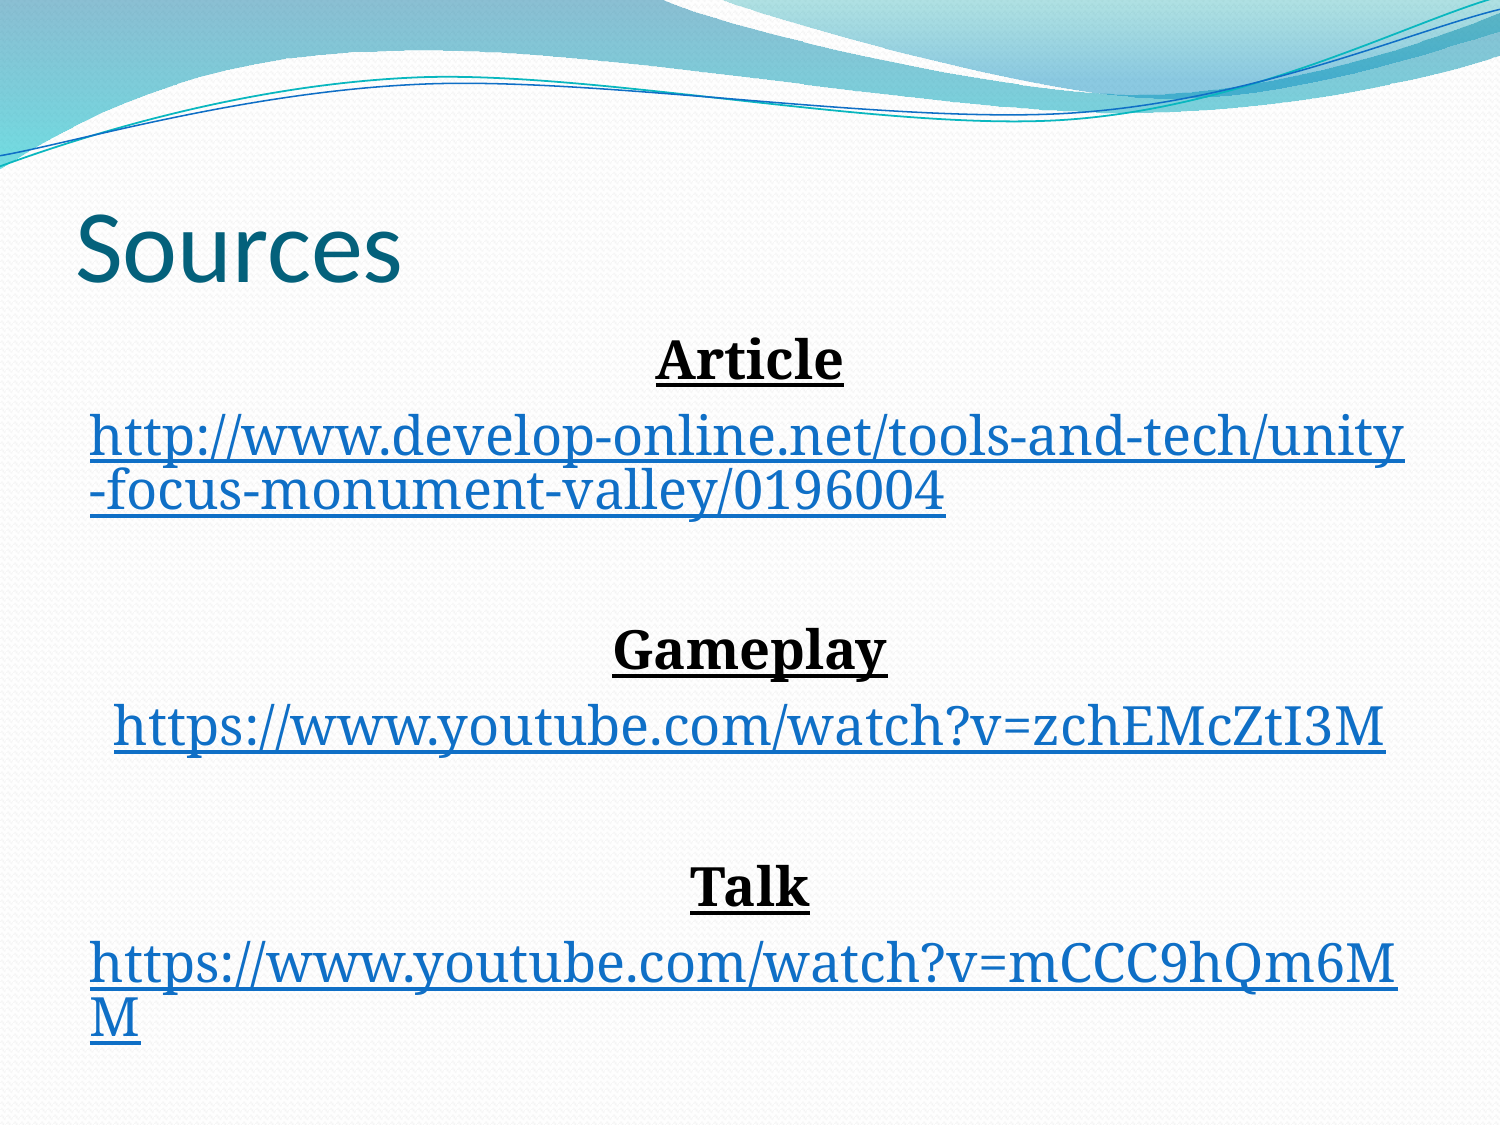

# Sources
Article
http://www.develop-online.net/tools-and-tech/unity-focus-monument-valley/0196004

Gameplay
https://www.youtube.com/watch?v=zchEMcZtI3M

Talk
https://www.youtube.com/watch?v=mCCC9hQm6MM